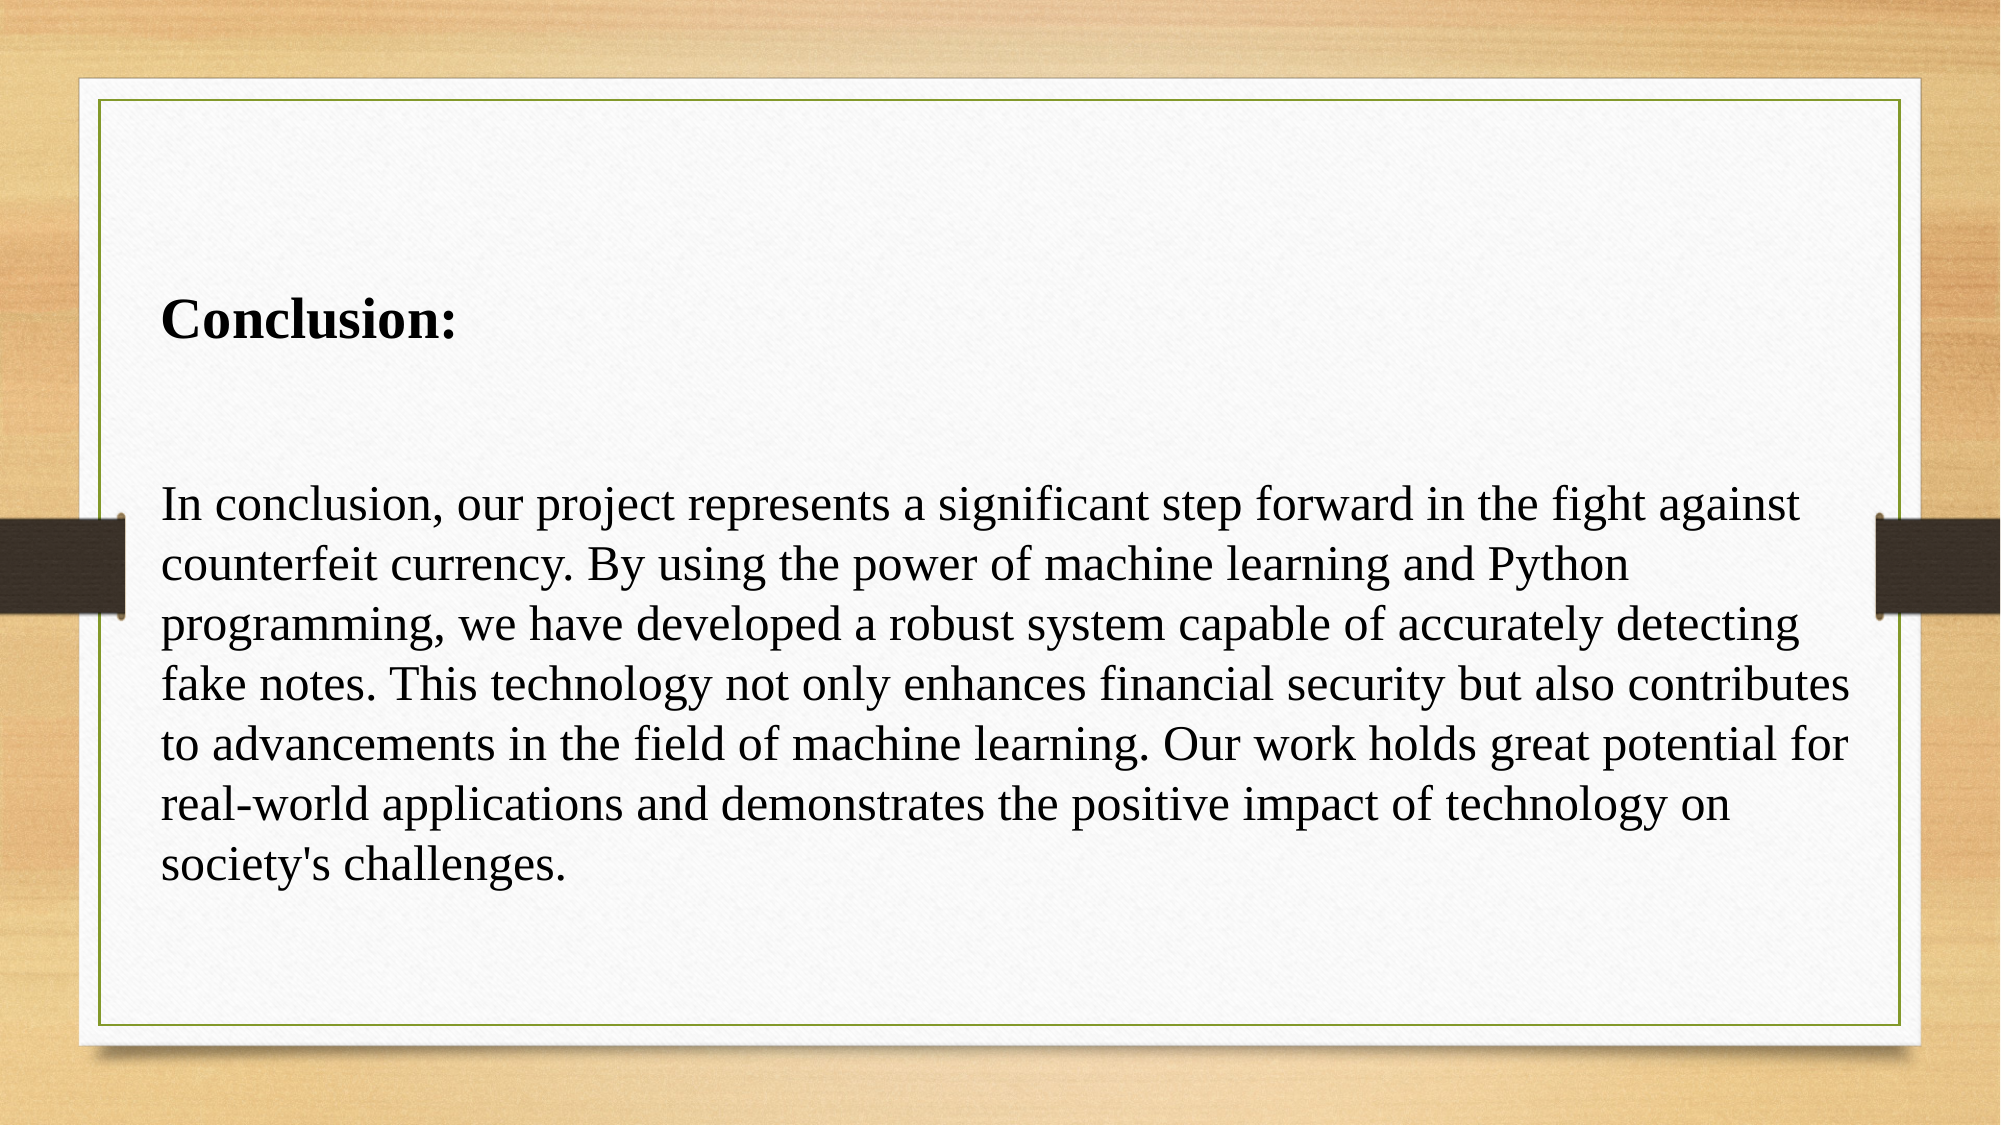

Conclusion:

In conclusion, our project represents a significant step forward in the fight against
counterfeit currency. By using the power of machine learning and Python
programming, we have developed a robust system capable of accurately detecting
fake notes. This technology not only enhances financial security but also contributes
to advancements in the field of machine learning. Our work holds great potential for
real-world applications and demonstrates the positive impact of technology on
society's challenges.